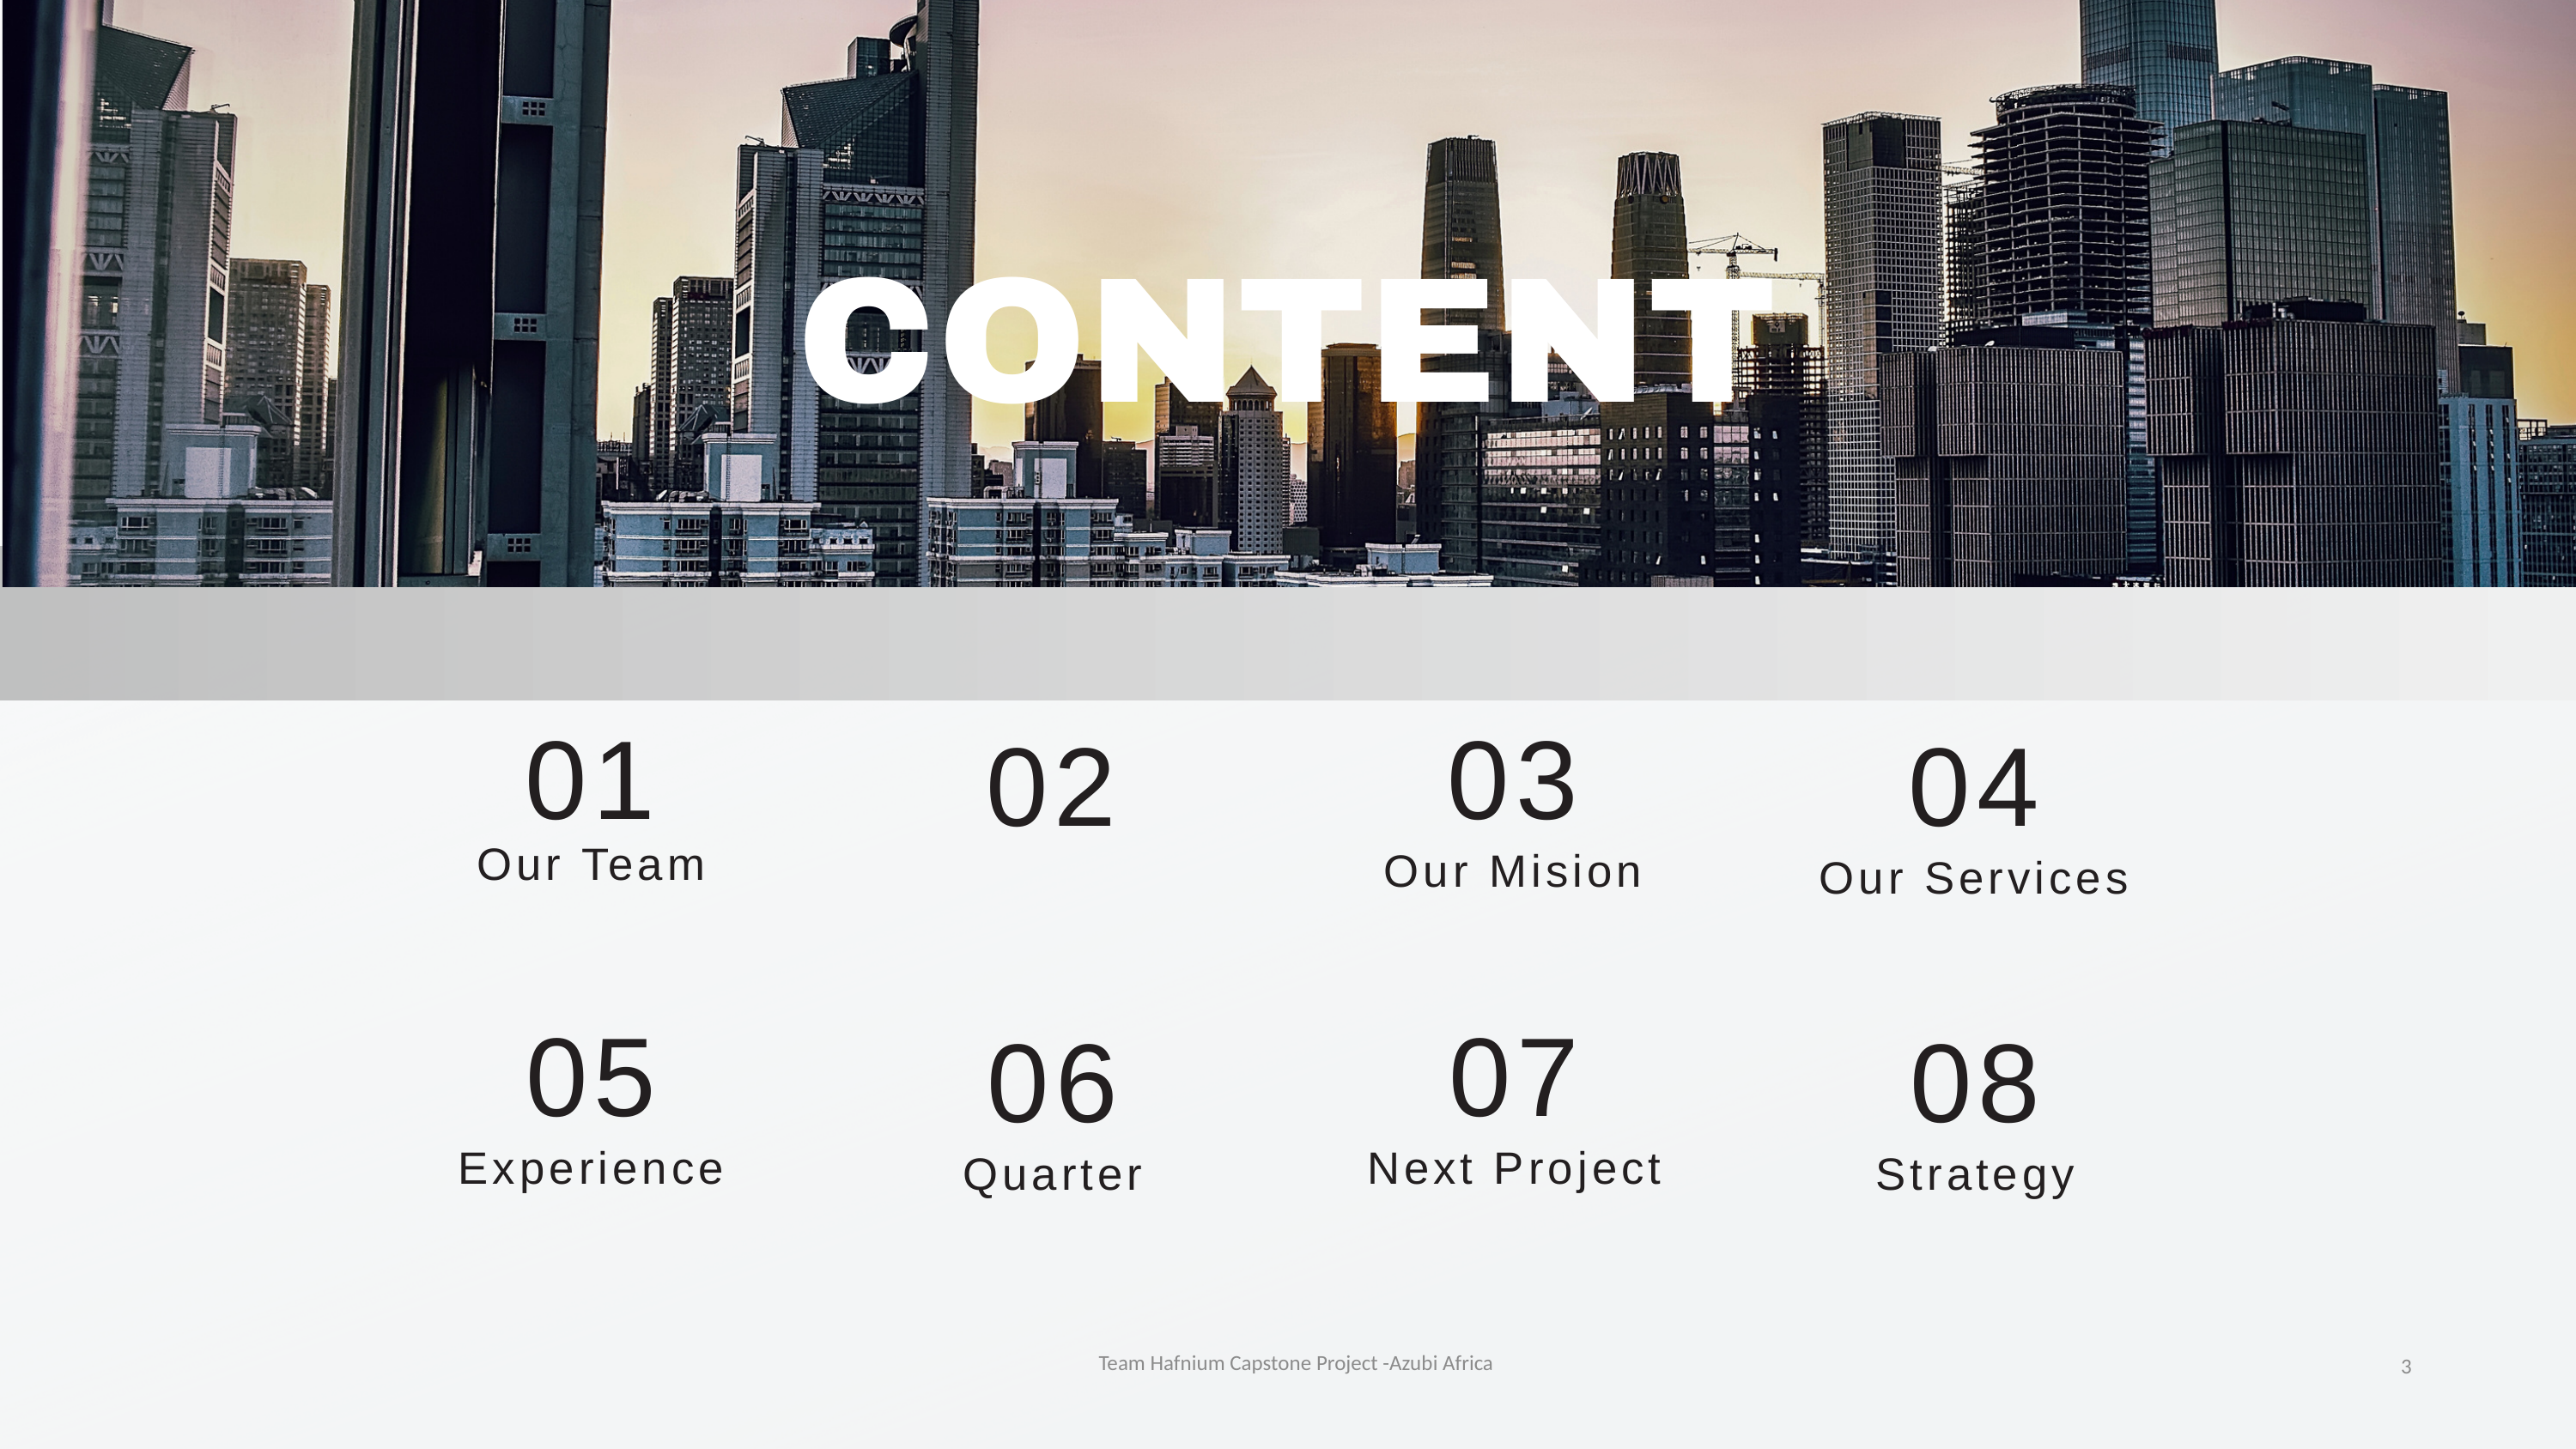

CONTENT
01
03
02
04
Our Team
Our Mision
Our Services
05
07
06
08
Experience
Next Project
Quarter
Strategy
Team Hafnium Capstone Project -Azubi Africa
3